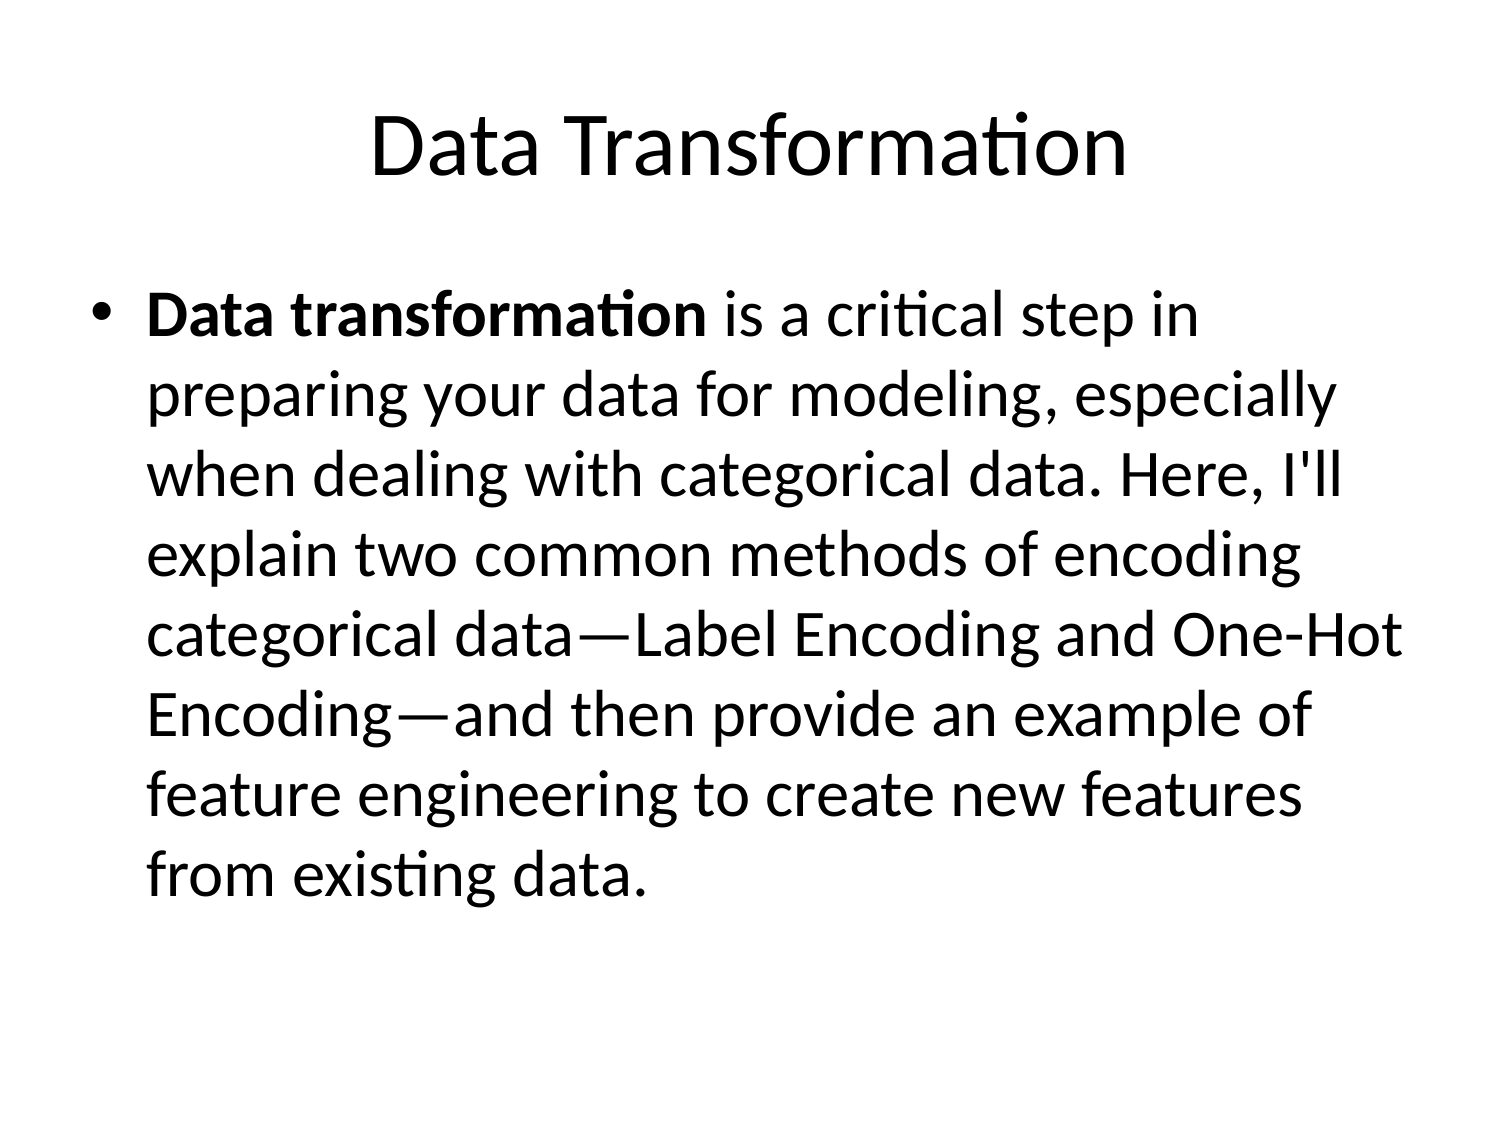

# Data Transformation
Data transformation is a critical step in preparing your data for modeling, especially when dealing with categorical data. Here, I'll explain two common methods of encoding categorical data—Label Encoding and One-Hot Encoding—and then provide an example of feature engineering to create new features from existing data.